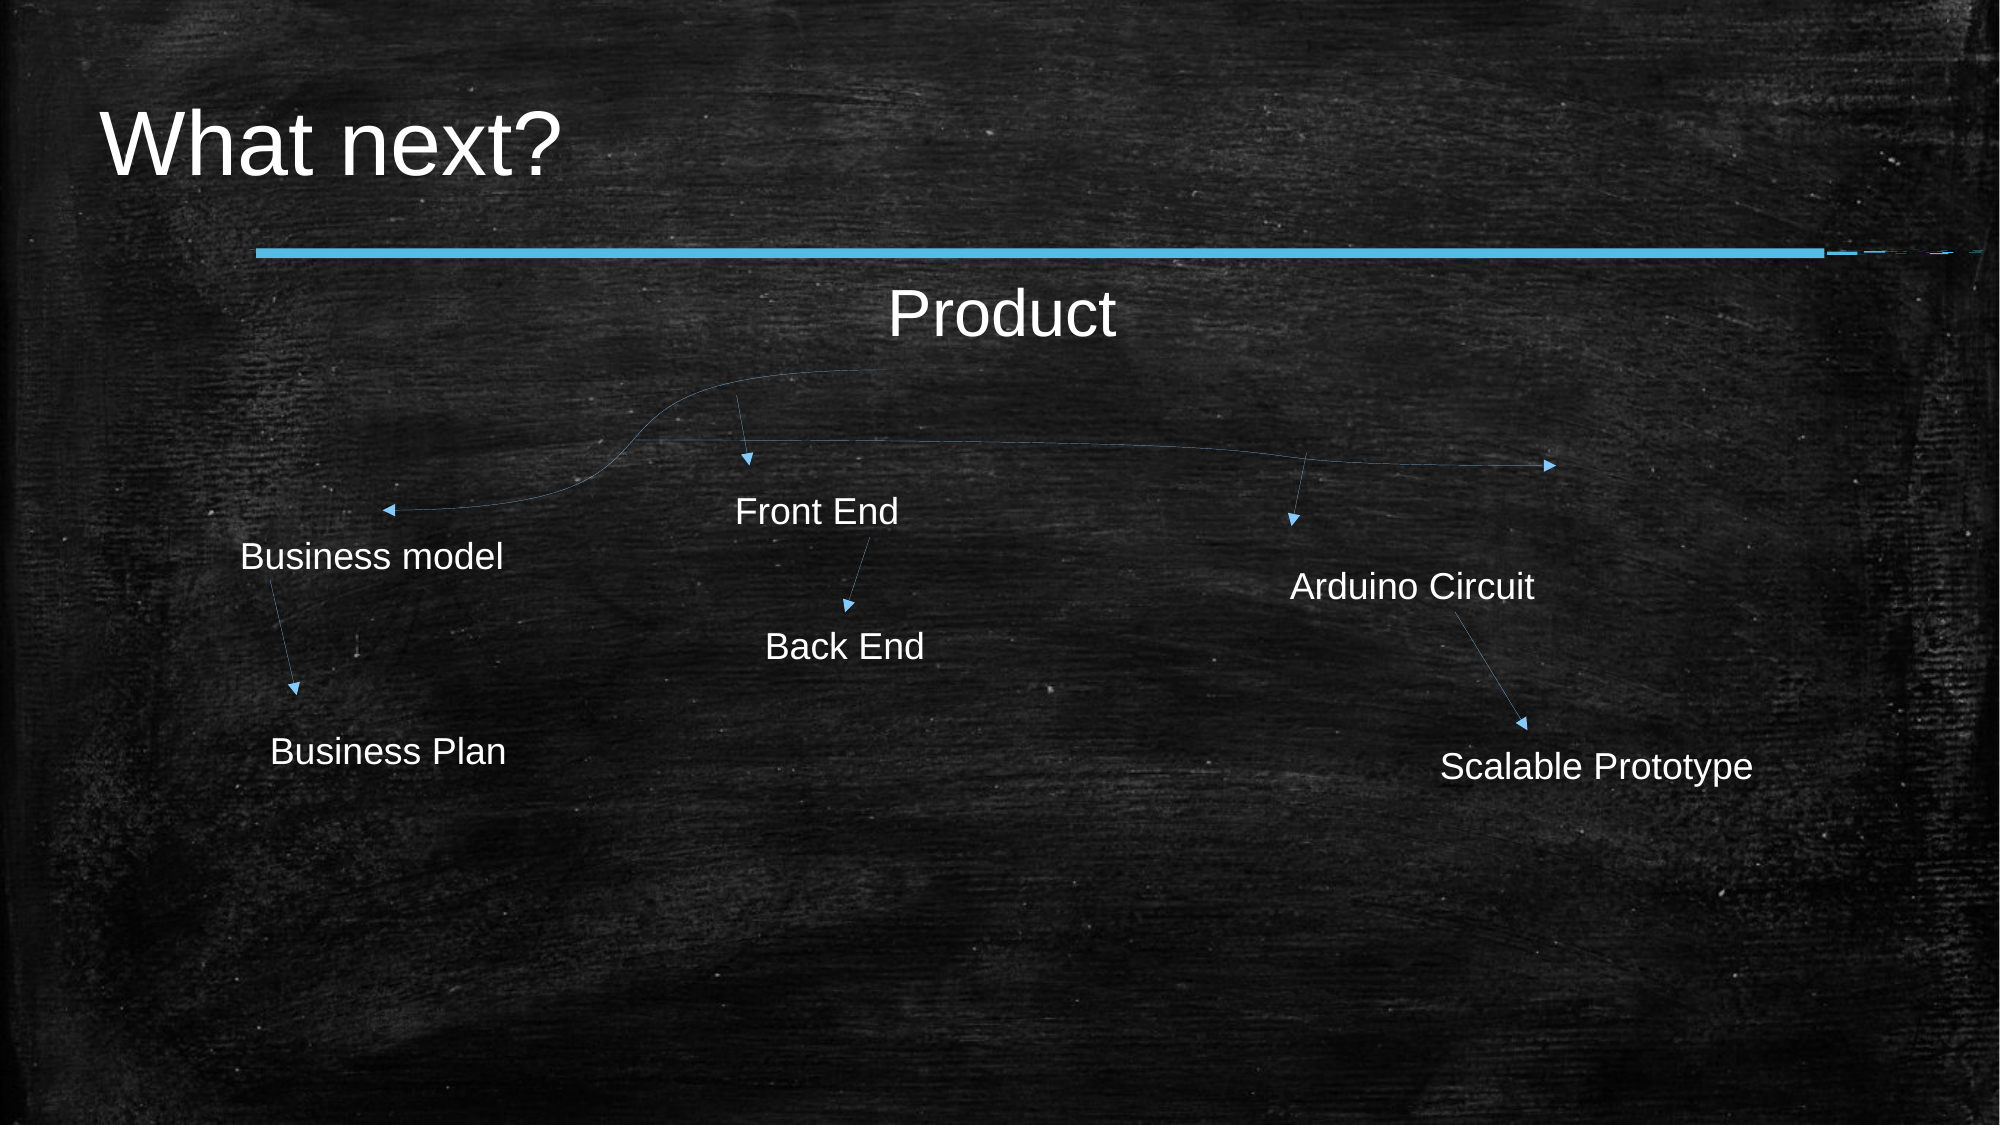

What next?

Product

Front End
Business model
Arduino Circuit
Back End
Business Plan
Scalable Prototype